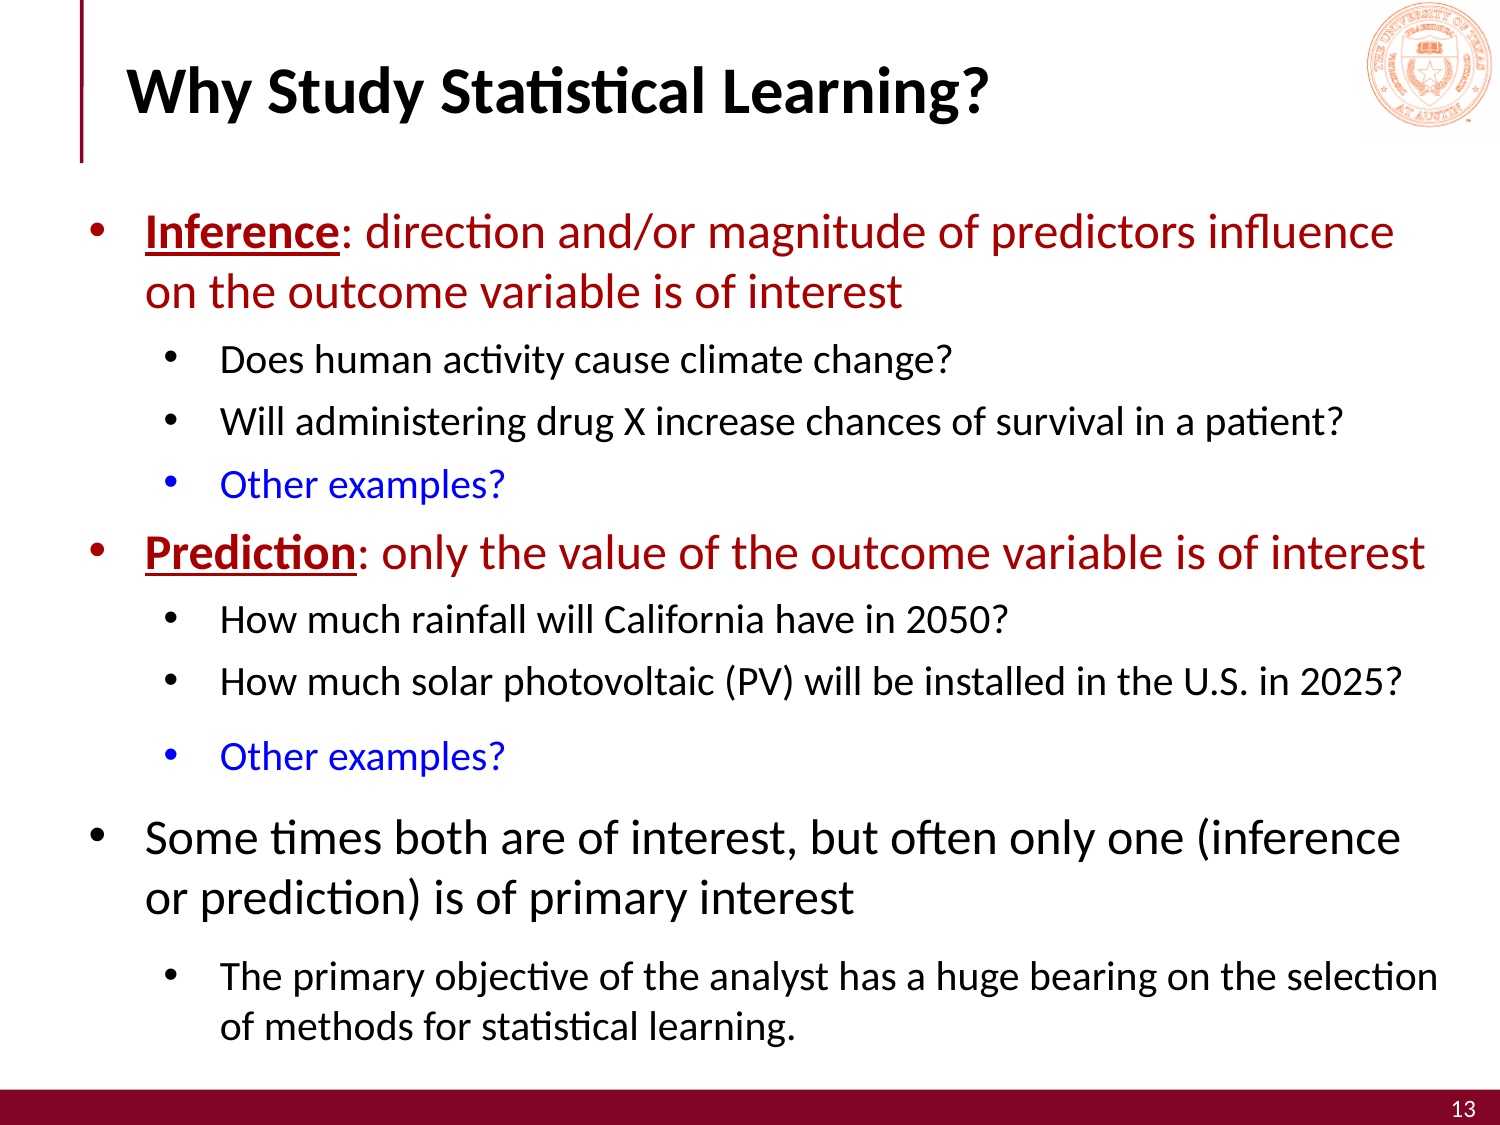

# Why Study Statistical Learning?
Inference: direction and/or magnitude of predictors influence on the outcome variable is of interest
Does human activity cause climate change?
Will administering drug X increase chances of survival in a patient?
Other examples?
Prediction: only the value of the outcome variable is of interest
How much rainfall will California have in 2050?
How much solar photovoltaic (PV) will be installed in the U.S. in 2025?
Other examples?
Some times both are of interest, but often only one (inference or prediction) is of primary interest
The primary objective of the analyst has a huge bearing on the selection of methods for statistical learning.
13